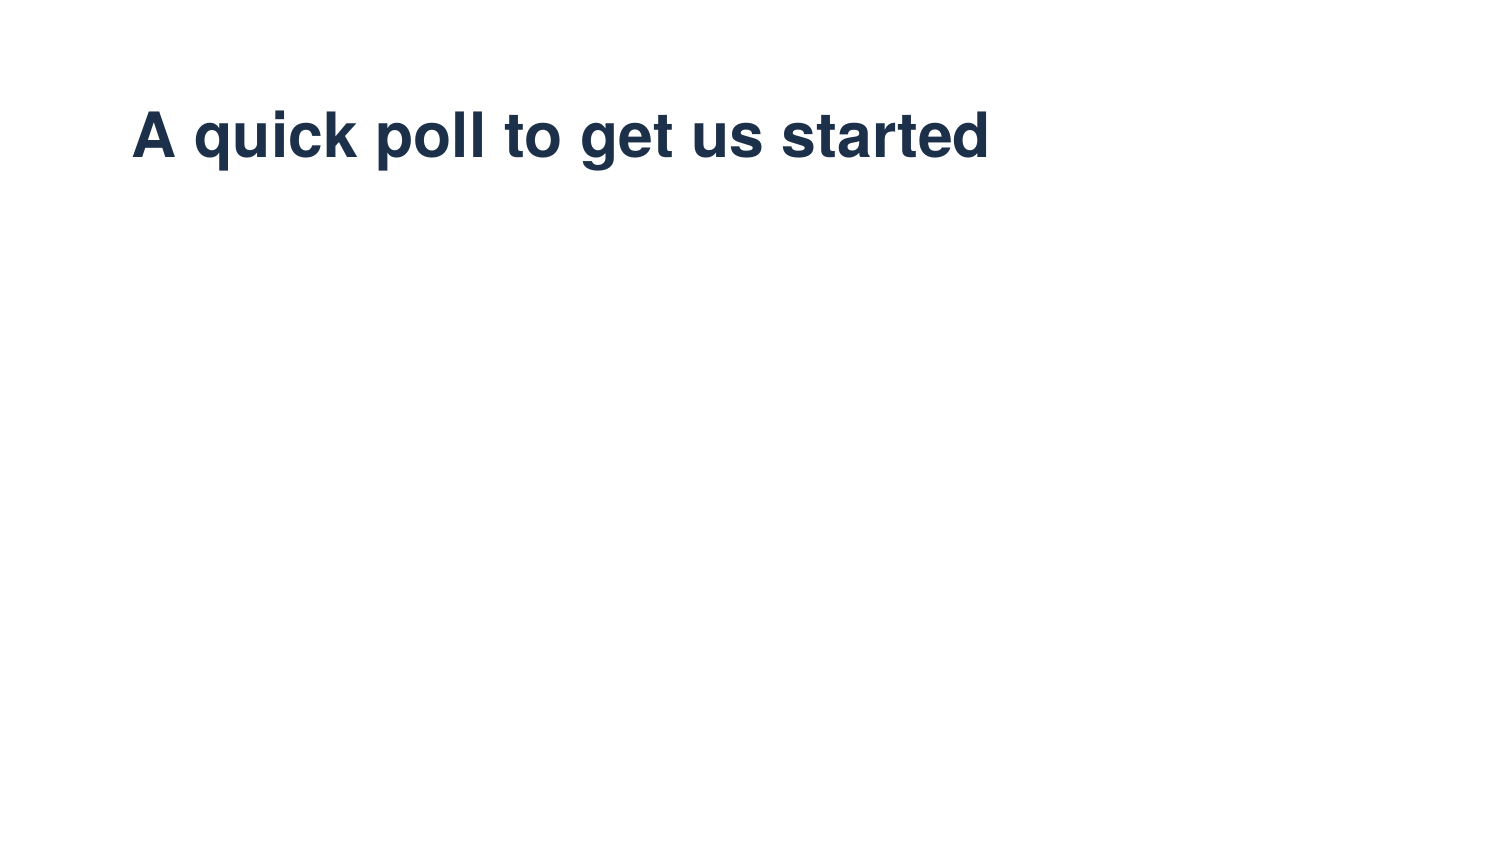

# A quick poll to get us started